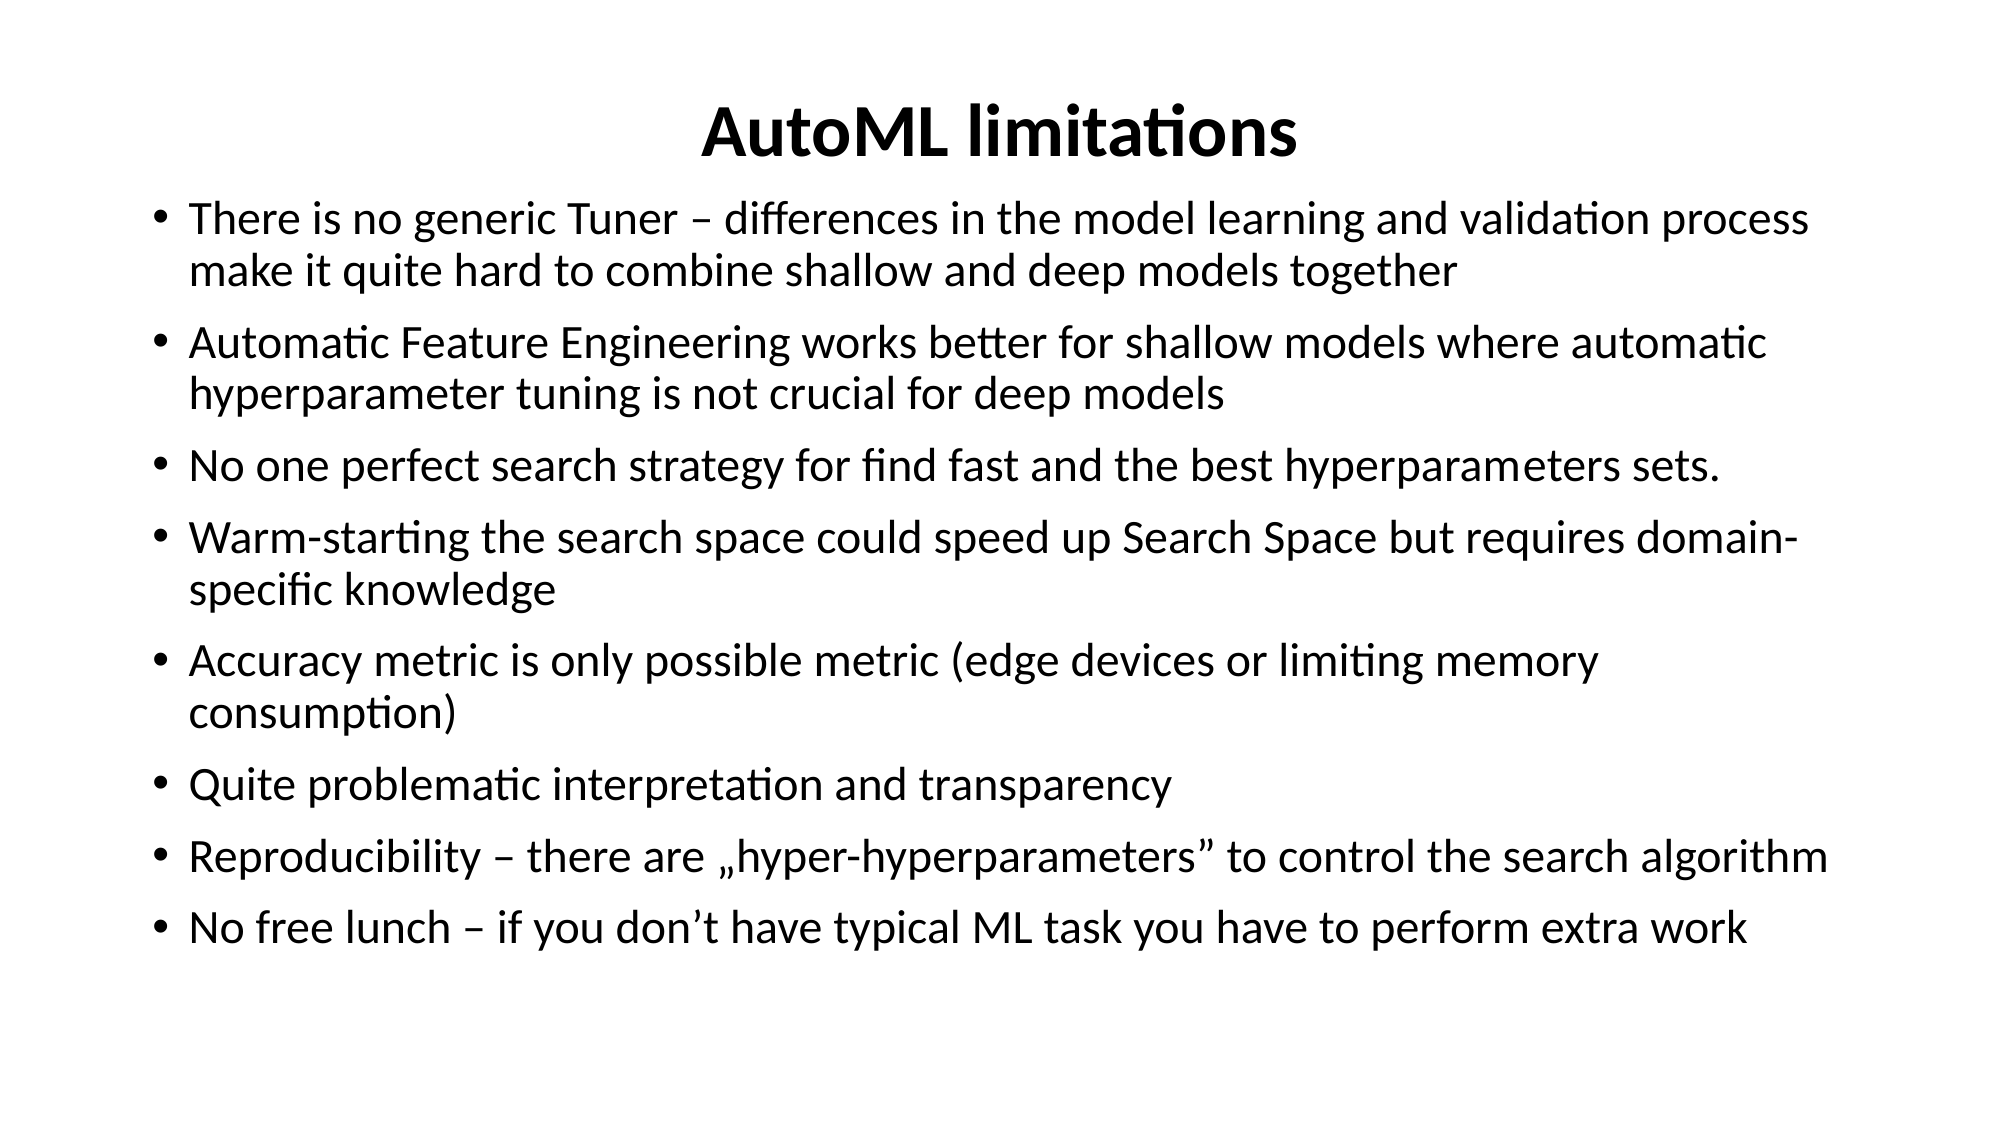

# AutoML limitations
There is no generic Tuner – differences in the model learning and validation process make it quite hard to combine shallow and deep models together
Automatic Feature Engineering works better for shallow models where automatic hyperparameter tuning is not crucial for deep models
No one perfect search strategy for find fast and the best hyperparameters sets.
Warm-starting the search space could speed up Search Space but requires domain-specific knowledge
Accuracy metric is only possible metric (edge devices or limiting memory consumption)
Quite problematic interpretation and transparency
Reproducibility – there are „hyper-hyperparameters” to control the search algorithm
No free lunch – if you don’t have typical ML task you have to perform extra work